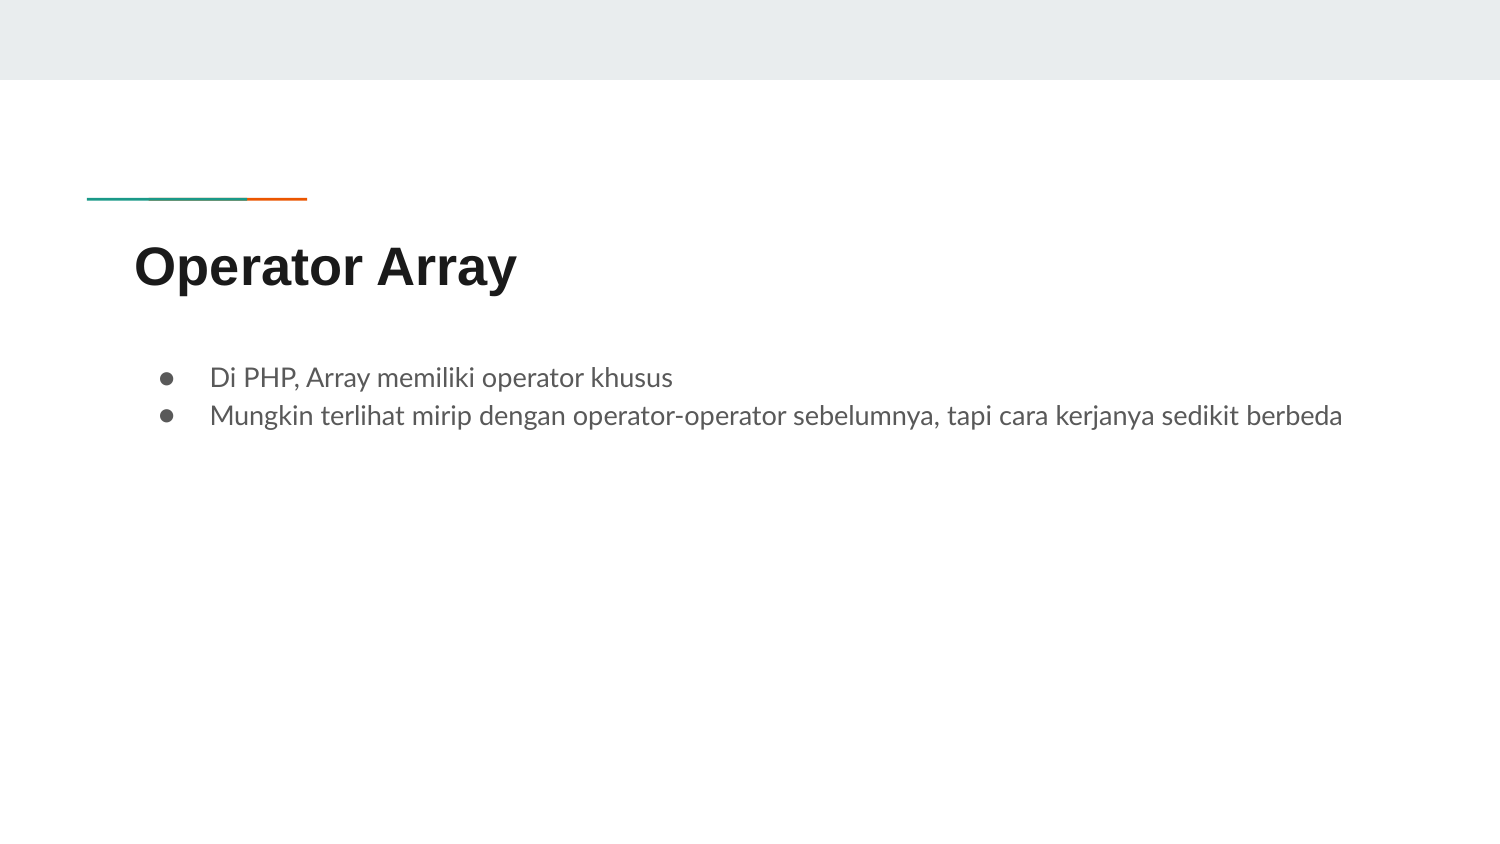

# Operator Array
Di PHP, Array memiliki operator khusus
Mungkin terlihat mirip dengan operator-operator sebelumnya, tapi cara kerjanya sedikit berbeda